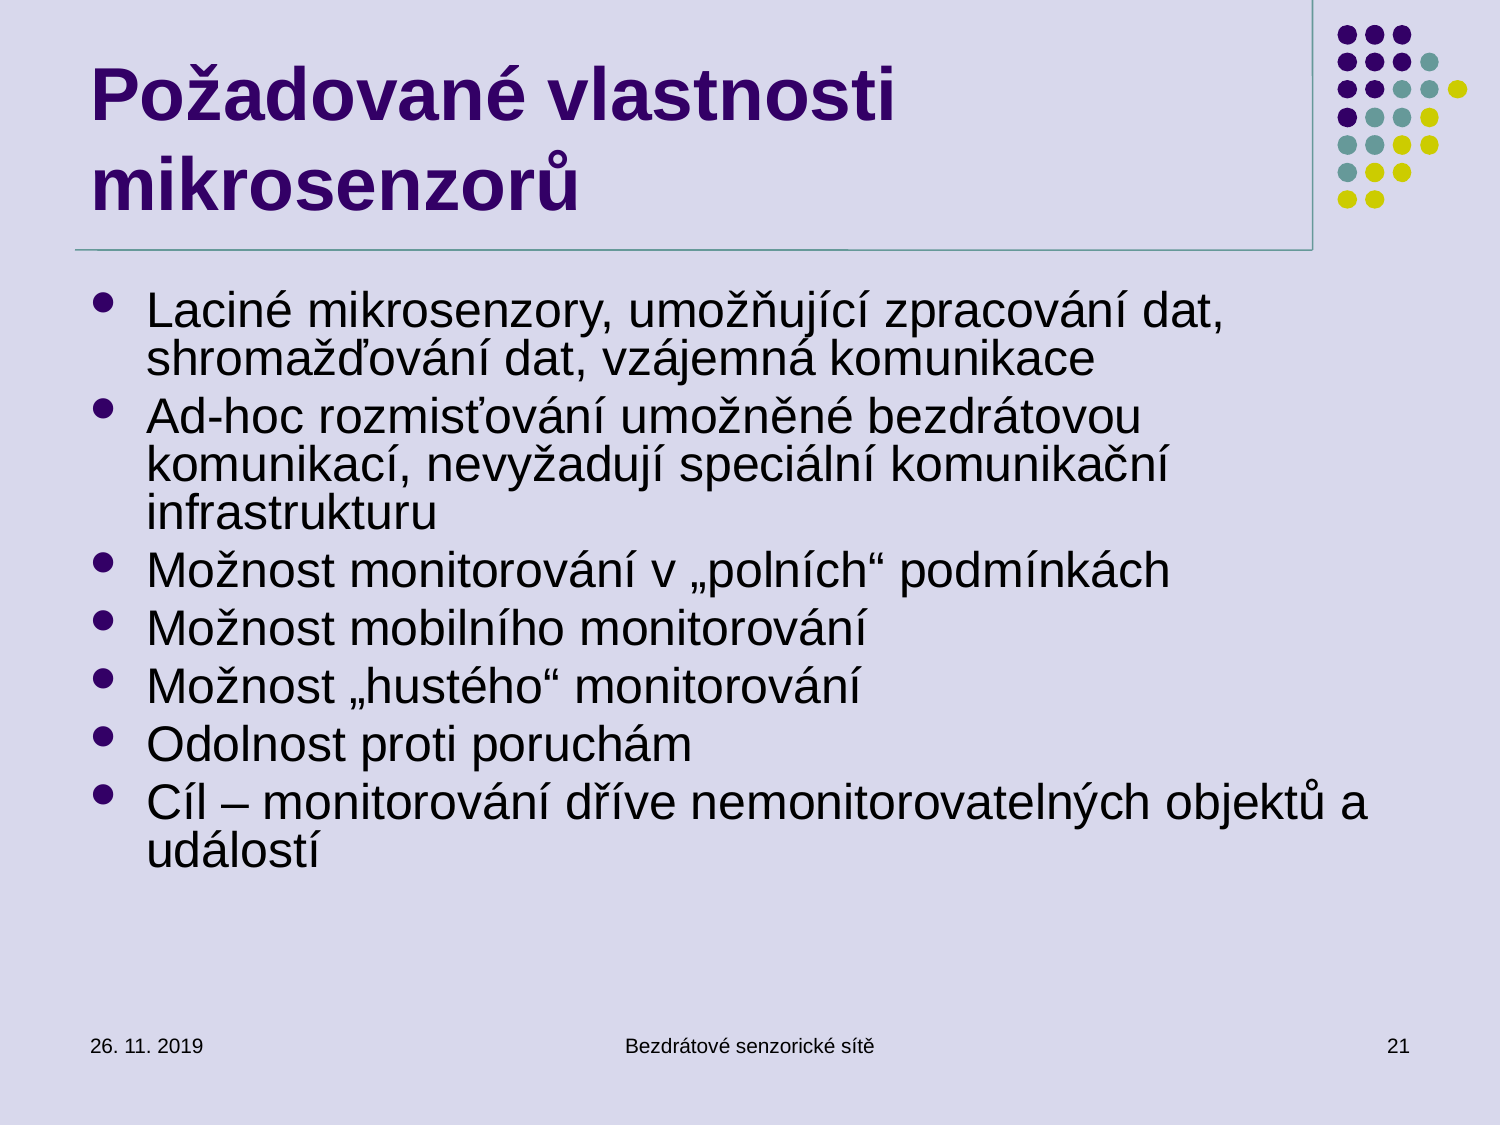

# Požadované vlastnosti mikrosenzorů
Laciné mikrosenzory, umožňující zpracování dat, shromažďování dat, vzájemná komunikace
Ad-hoc rozmisťování umožněné bezdrátovou komunikací, nevyžadují speciální komunikační infrastrukturu
Možnost monitorování v „polních“ podmínkách
Možnost mobilního monitorování
Možnost „hustého“ monitorování
Odolnost proti poruchám
Cíl – monitorování dříve nemonitorovatelných objektů a událostí

26. 11. 2019
Bezdrátové senzorické sítě
21